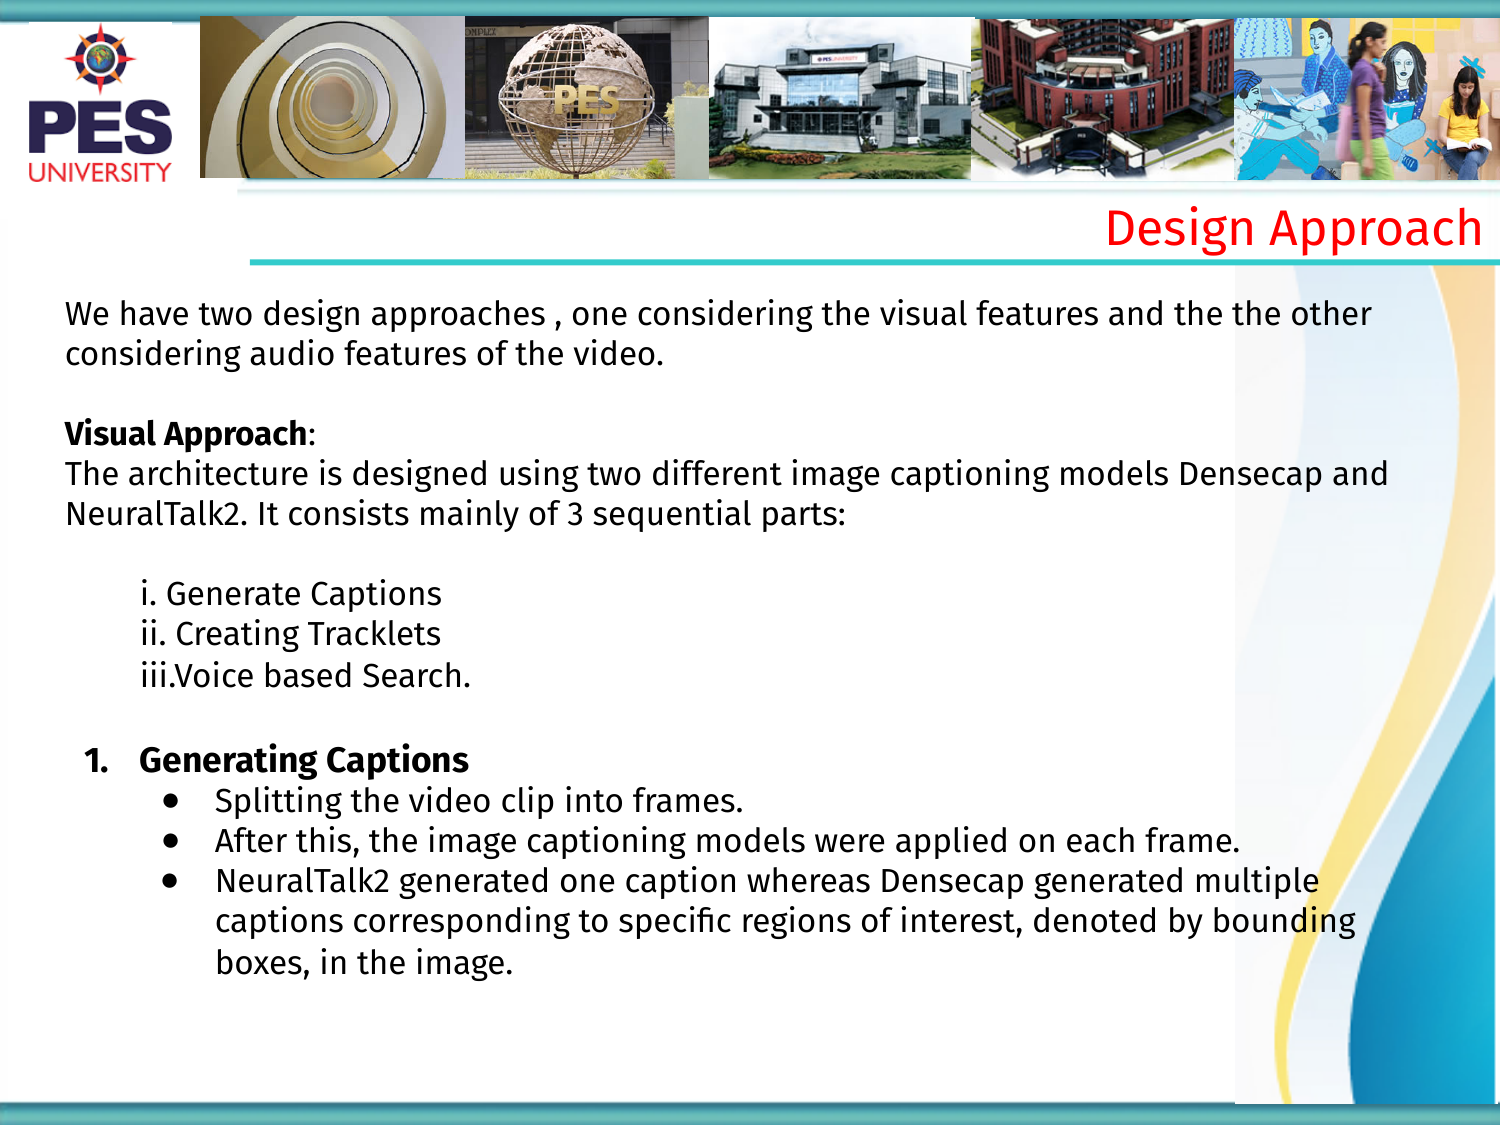

Design Approach

We have two design approaches , one considering the visual features and the the other considering audio features of the video.

Visual Approach:
The architecture is designed using two different image captioning models Densecap and NeuralTalk2. It consists mainly of 3 sequential parts:

i. Generate Captions
ii. Creating Tracklets
iii.Voice based Search.

Generating Captions
Splitting the video clip into frames.
After this, the image captioning models were applied on each frame.
NeuralTalk2 generated one caption whereas Densecap generated multiple captions corresponding to specific regions of interest, denoted by bounding boxes, in the image.